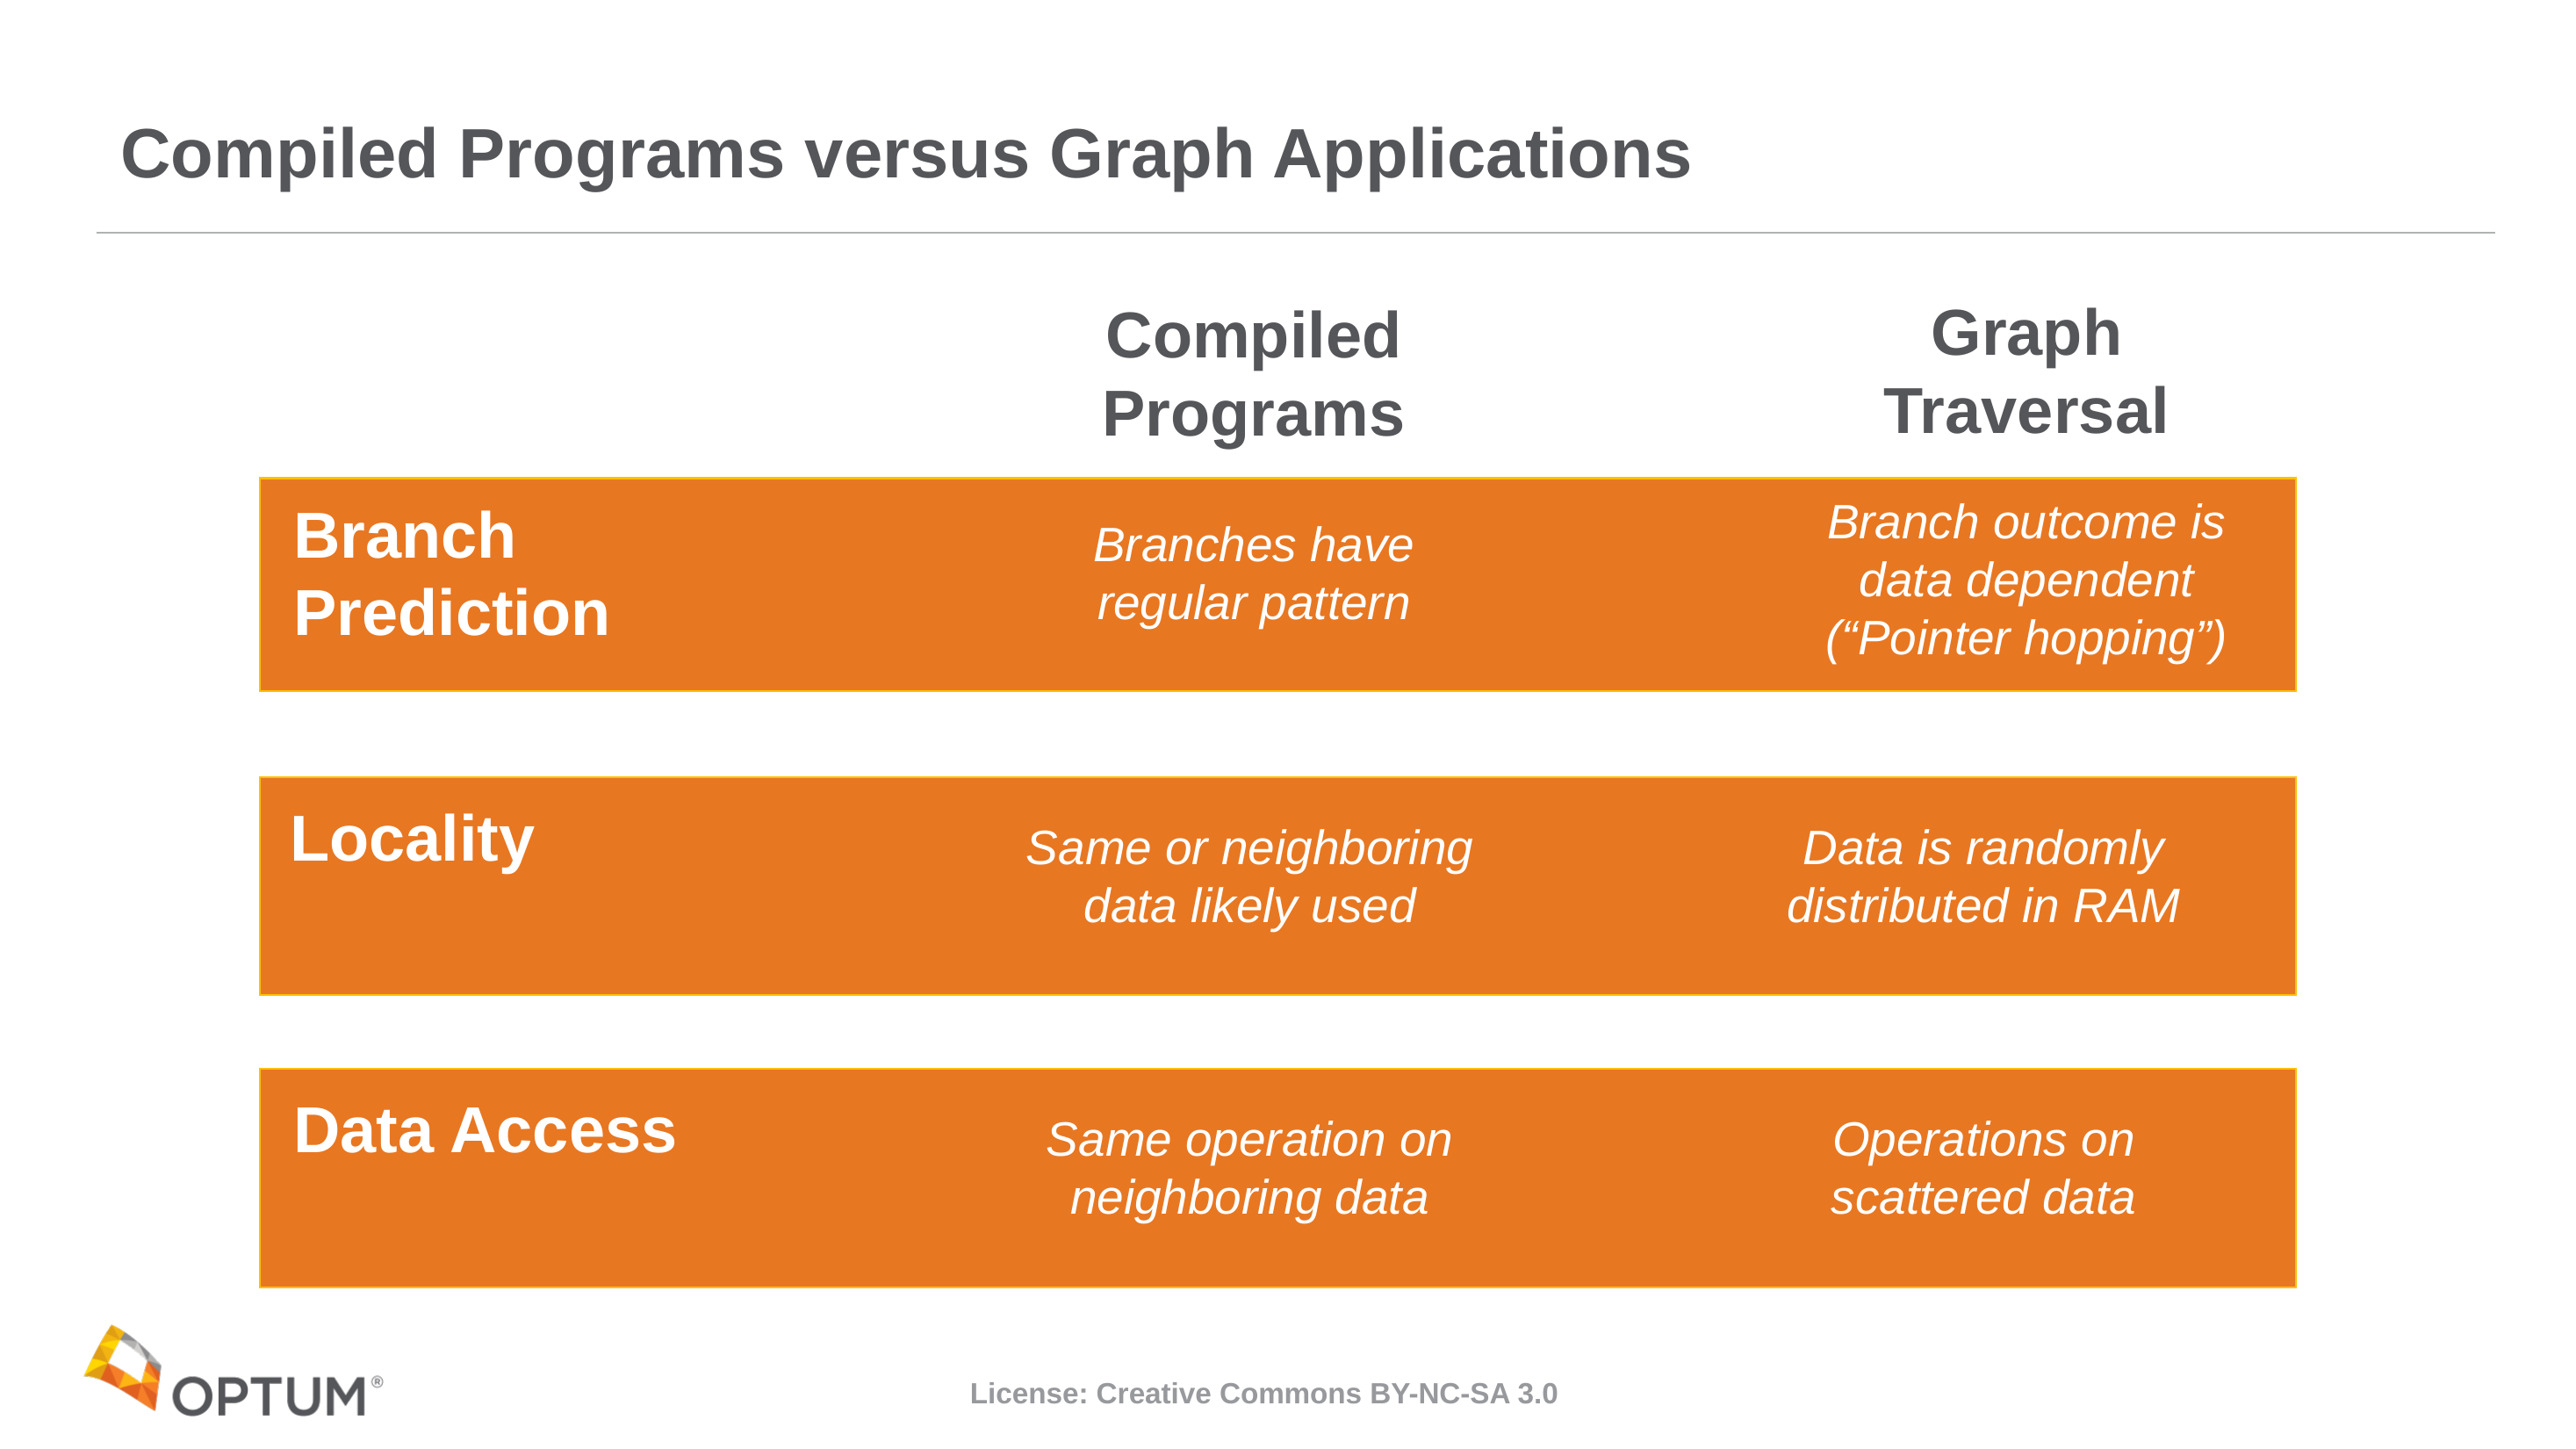

# Compiled Programs versus Graph Applications
Graph
Traversal
Compiled Programs

Branch outcome is data dependent (“Pointer hopping”)
Branch Prediction
Branches have
regular pattern

Locality
Same or neighboring data likely used
Data is randomly distributed in RAM

Data Access
Same operation on neighboring data
Operations on scattered data
Intel Confidential